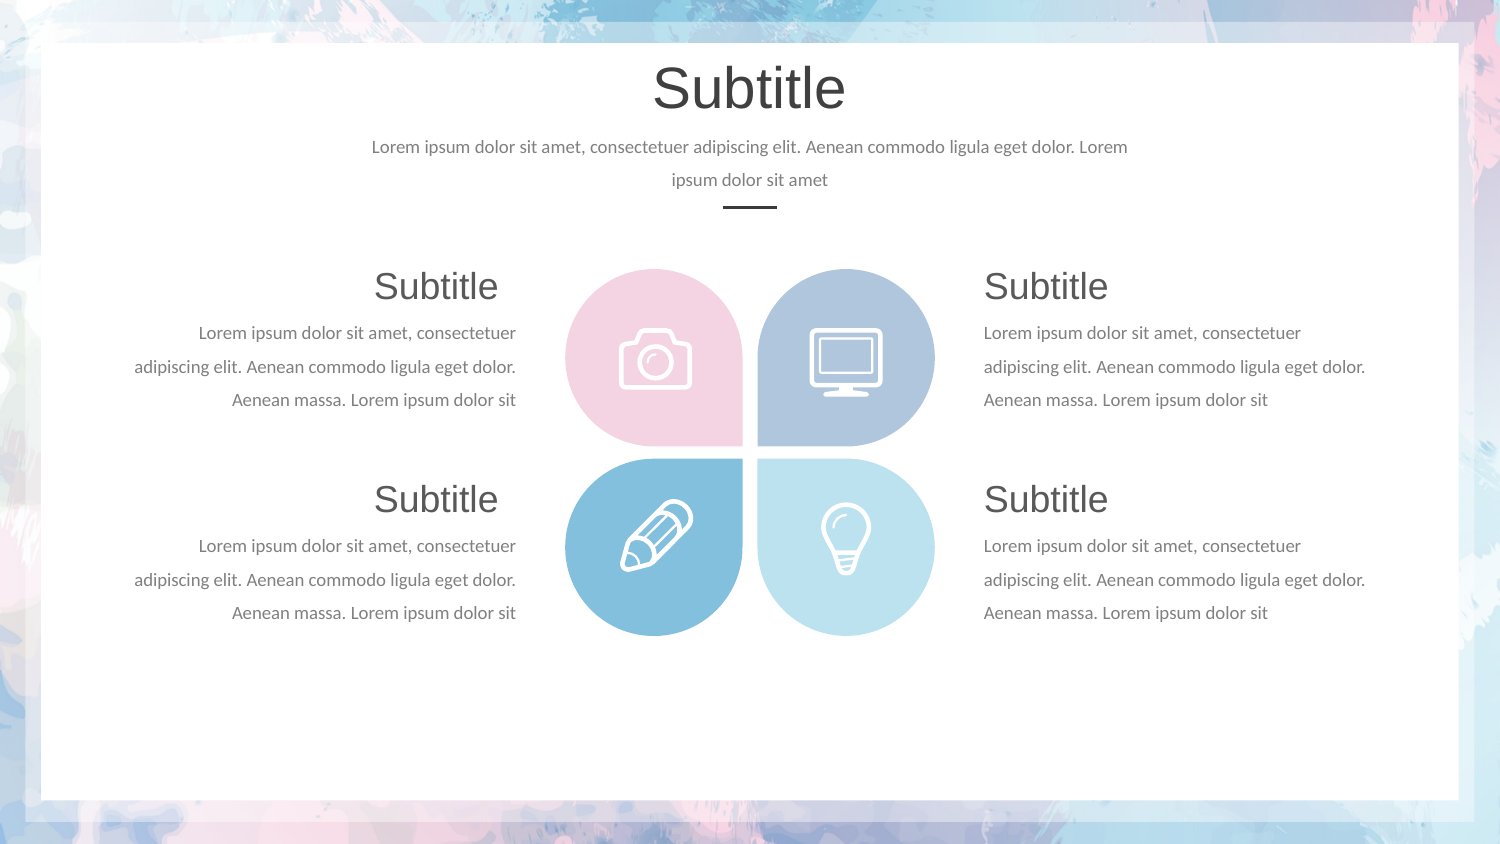

Subtitle
Lorem ipsum dolor sit amet, consectetuer adipiscing elit. Aenean commodo ligula eget dolor. Lorem ipsum dolor sit amet
Subtitle
Subtitle

Lorem ipsum dolor sit amet, consectetuer adipiscing elit. Aenean commodo ligula eget dolor. Aenean massa. Lorem ipsum dolor sit
Lorem ipsum dolor sit amet, consectetuer adipiscing elit. Aenean commodo ligula eget dolor. Aenean massa. Lorem ipsum dolor sit

Subtitle
Subtitle

Lorem ipsum dolor sit amet, consectetuer adipiscing elit. Aenean commodo ligula eget dolor. Aenean massa. Lorem ipsum dolor sit
Lorem ipsum dolor sit amet, consectetuer adipiscing elit. Aenean commodo ligula eget dolor. Aenean massa. Lorem ipsum dolor sit